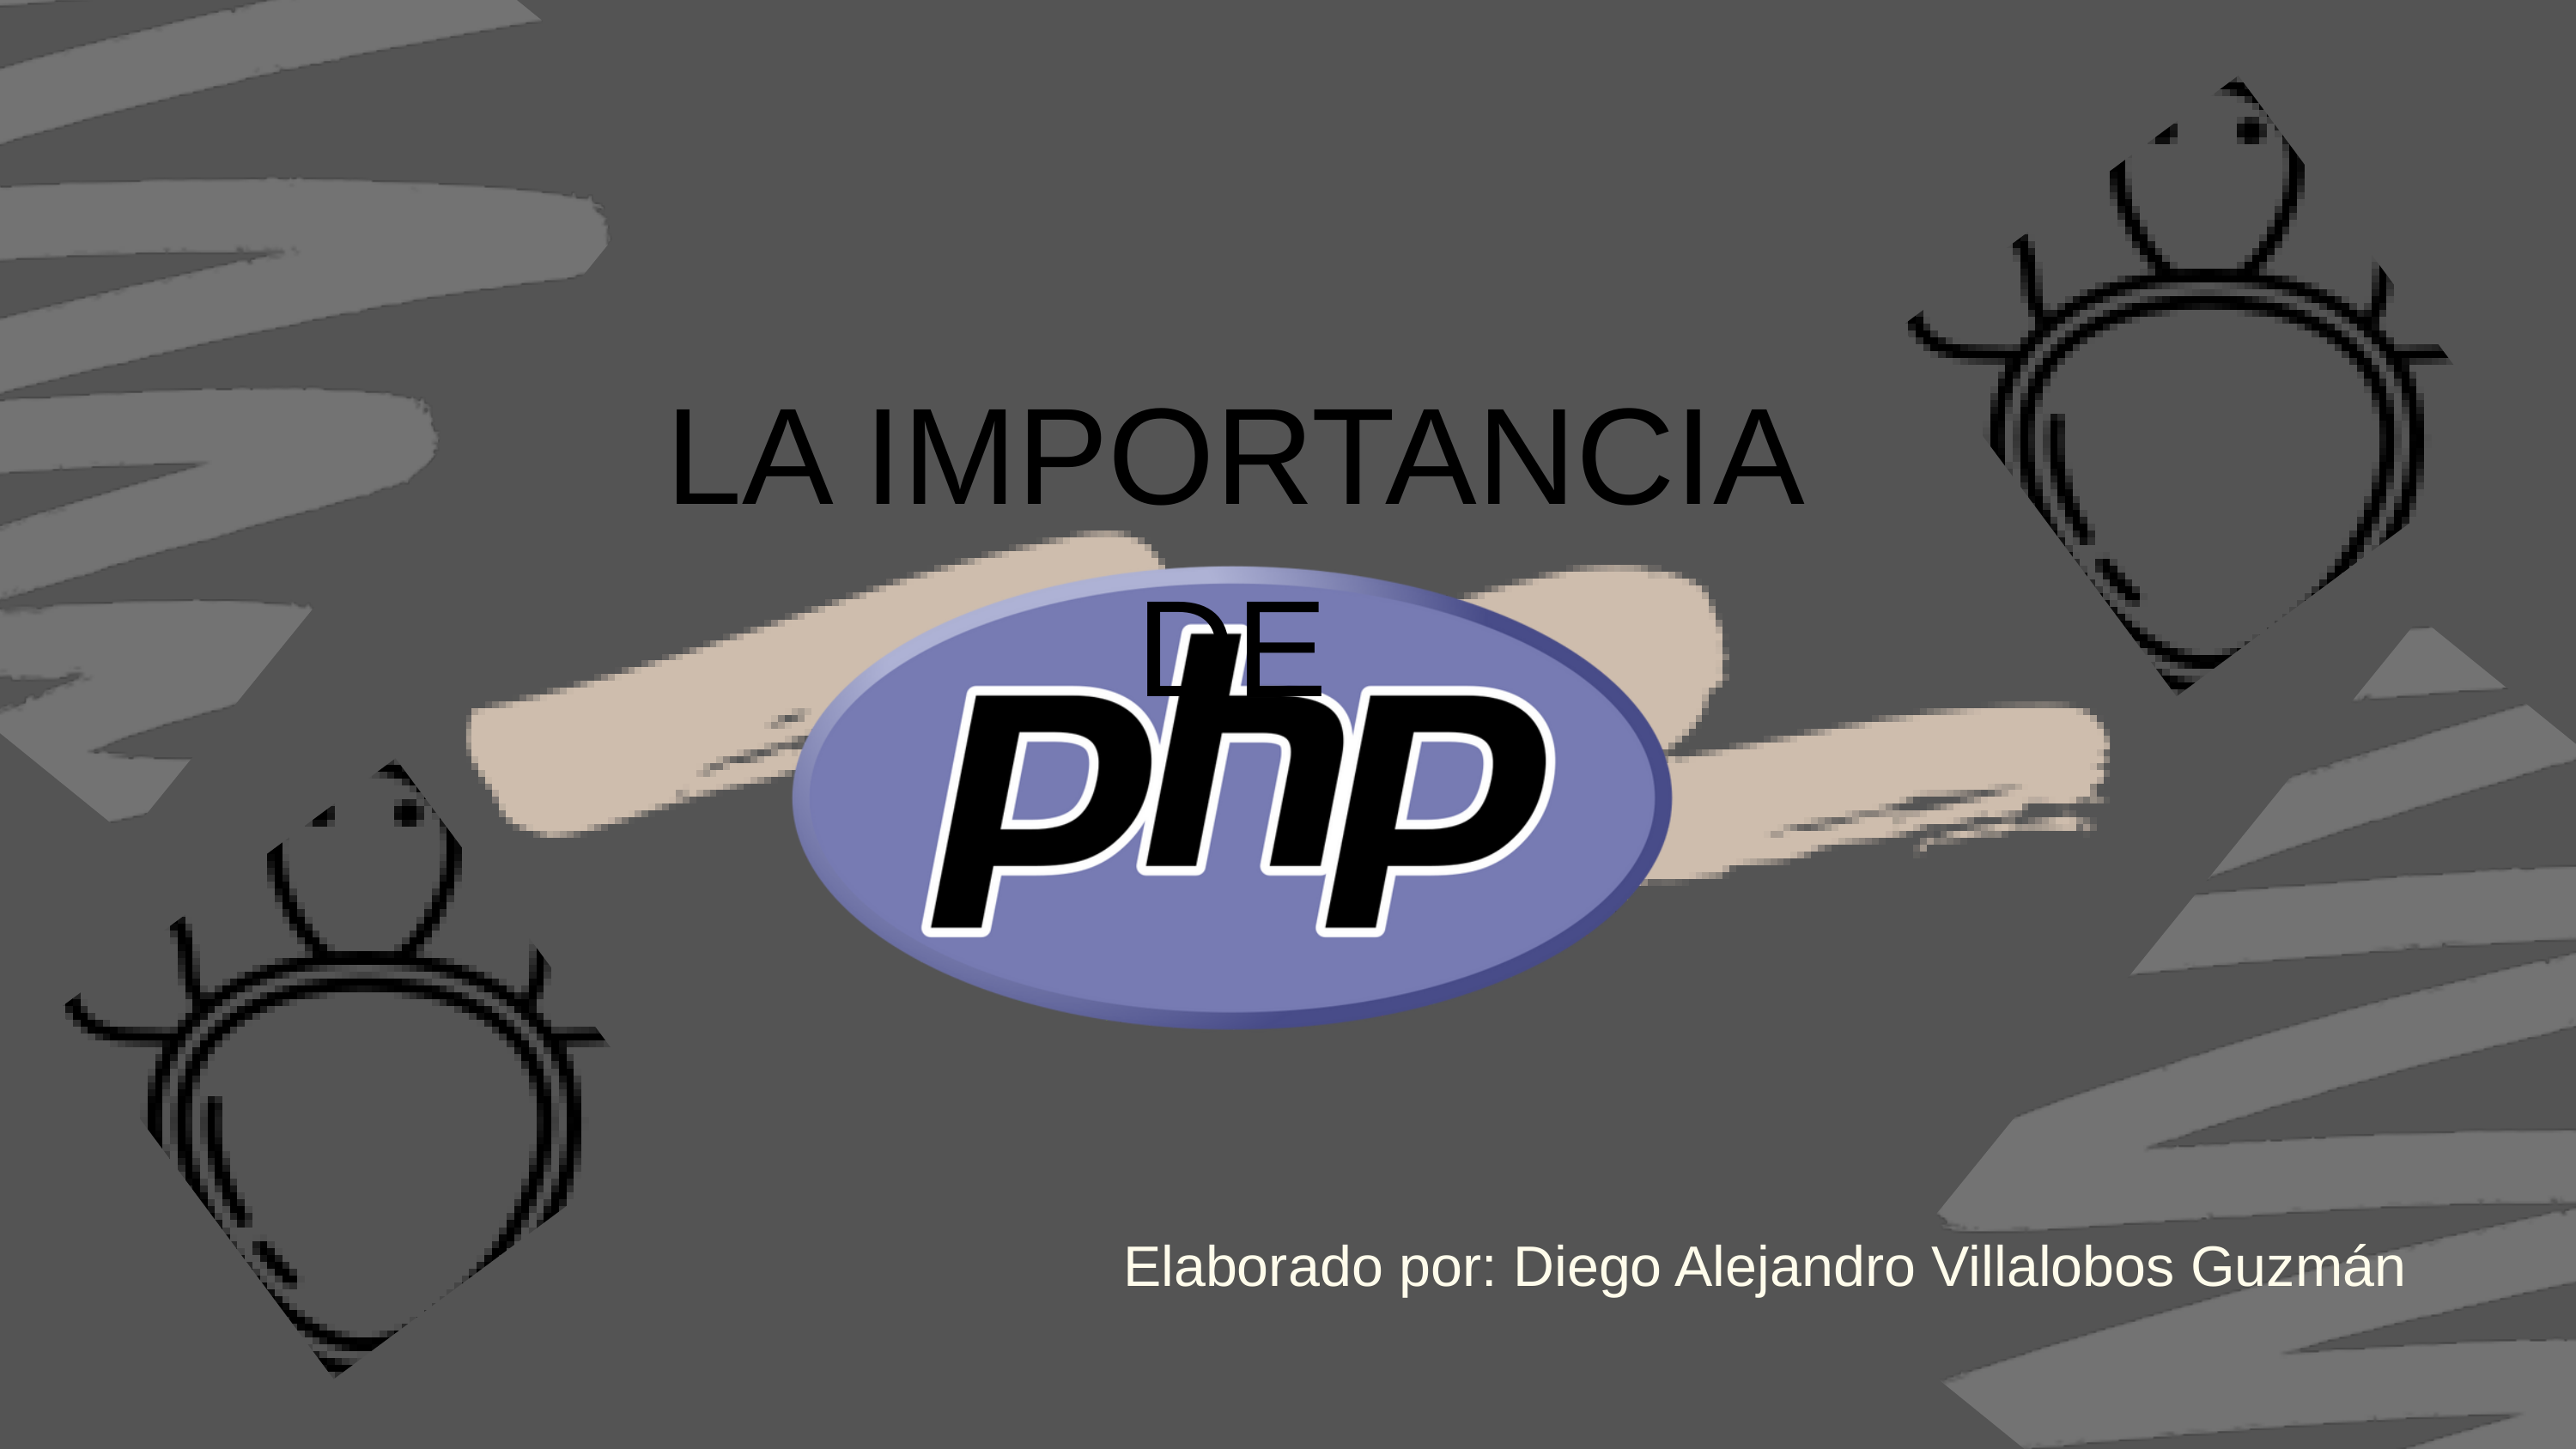

LA IMPORTANCIA DE

Elaborado por: Diego Alejandro Villalobos Guzmán